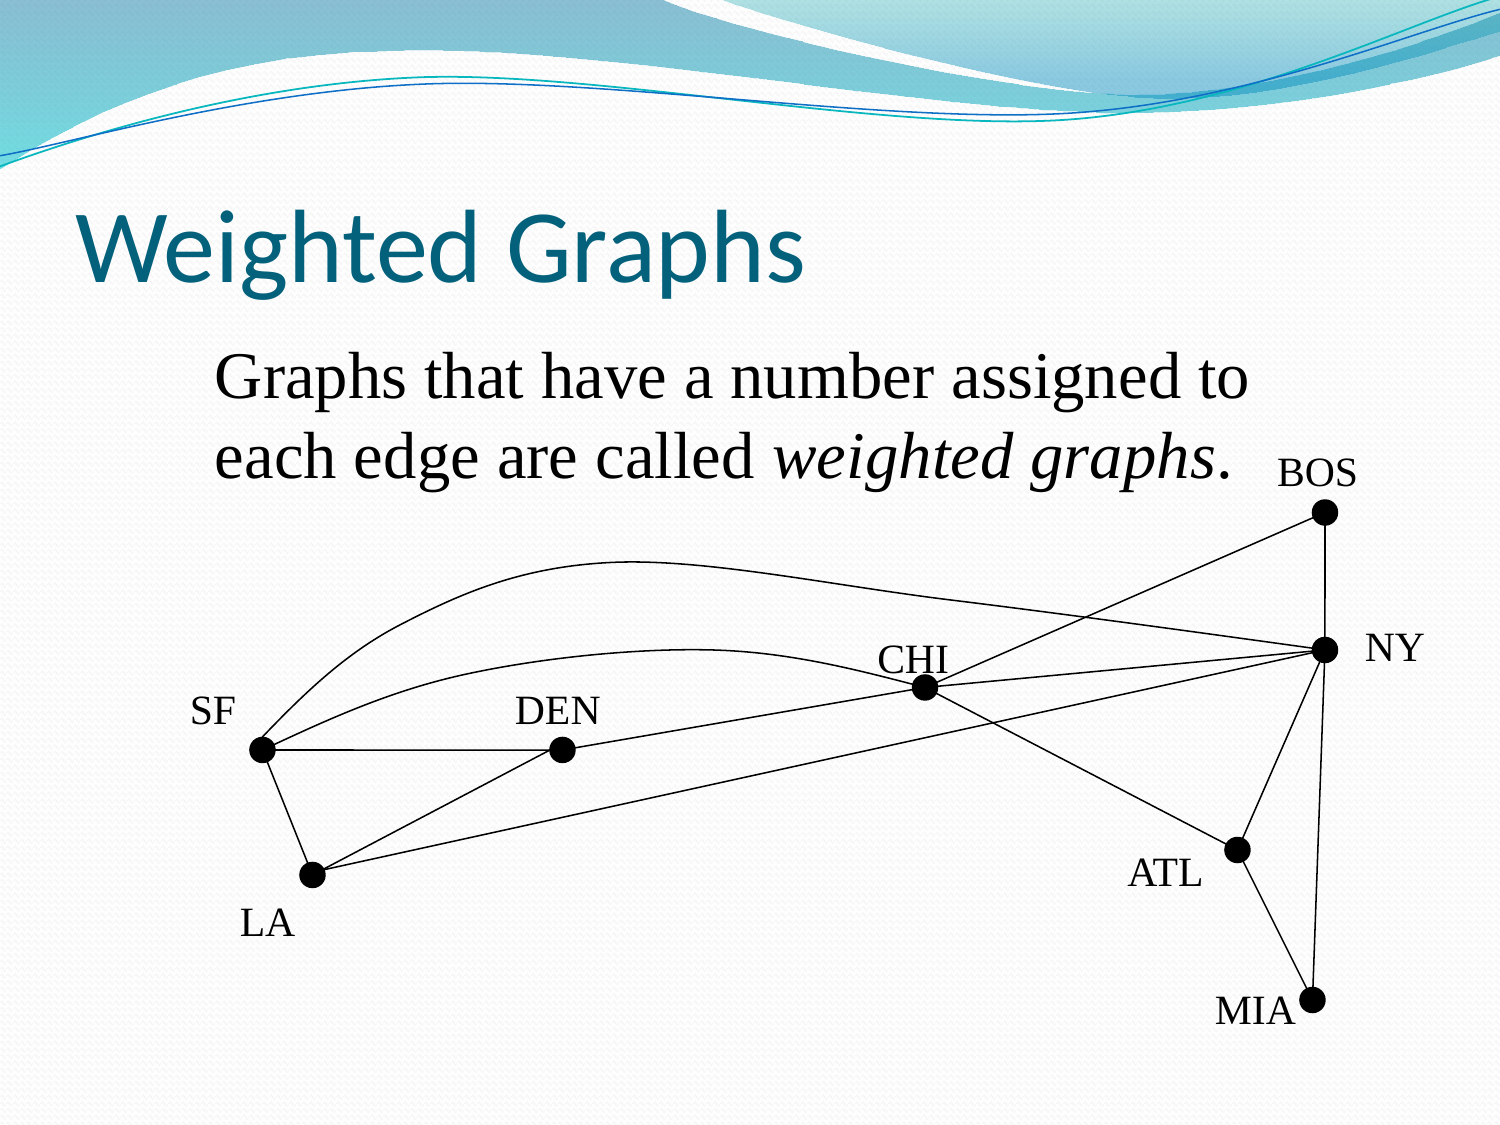

# Weighted Graphs
Graphs that have a number assigned to each edge are called weighted graphs.
BOS

NY
CHI
SF
DEN
ATL
LA
MIA